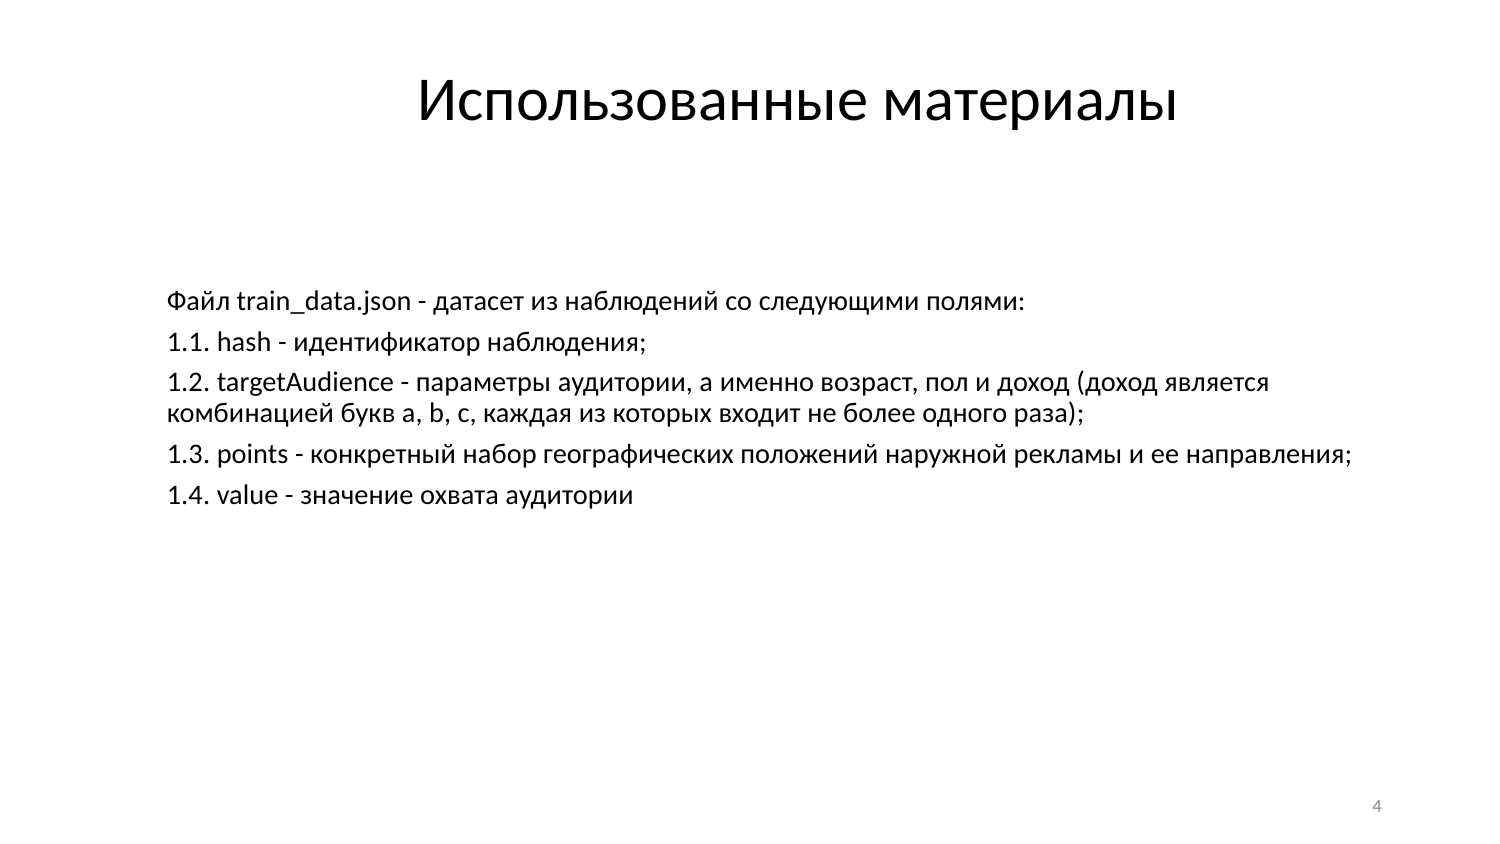

# Использованные материалы
Файл train_data.json - датасет из наблюдений со следующими полями:
1.1. hash - идентификатор наблюдения;
1.2. targetAudience - параметры аудитории, а именно возраст, пол и доход (доход является комбинацией букв a, b, c, каждая из которых входит не более одного раза);
1.3. points - конкретный набор географических положений наружной рекламы и ее направления;
1.4. value - значение охвата аудитории

4